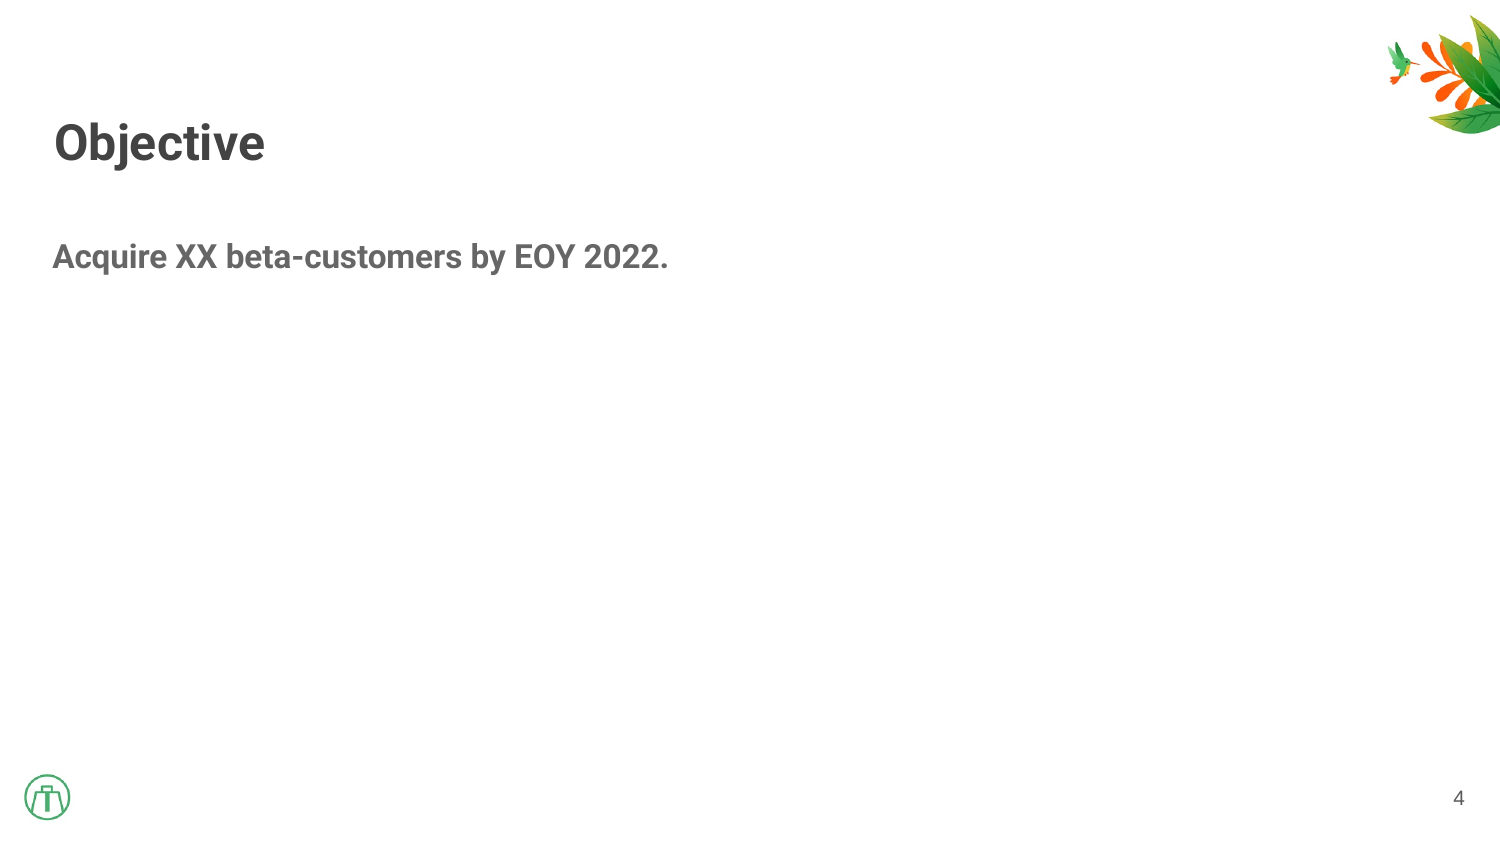

Objective
Acquire XX beta-customers by EOY 2022.
4